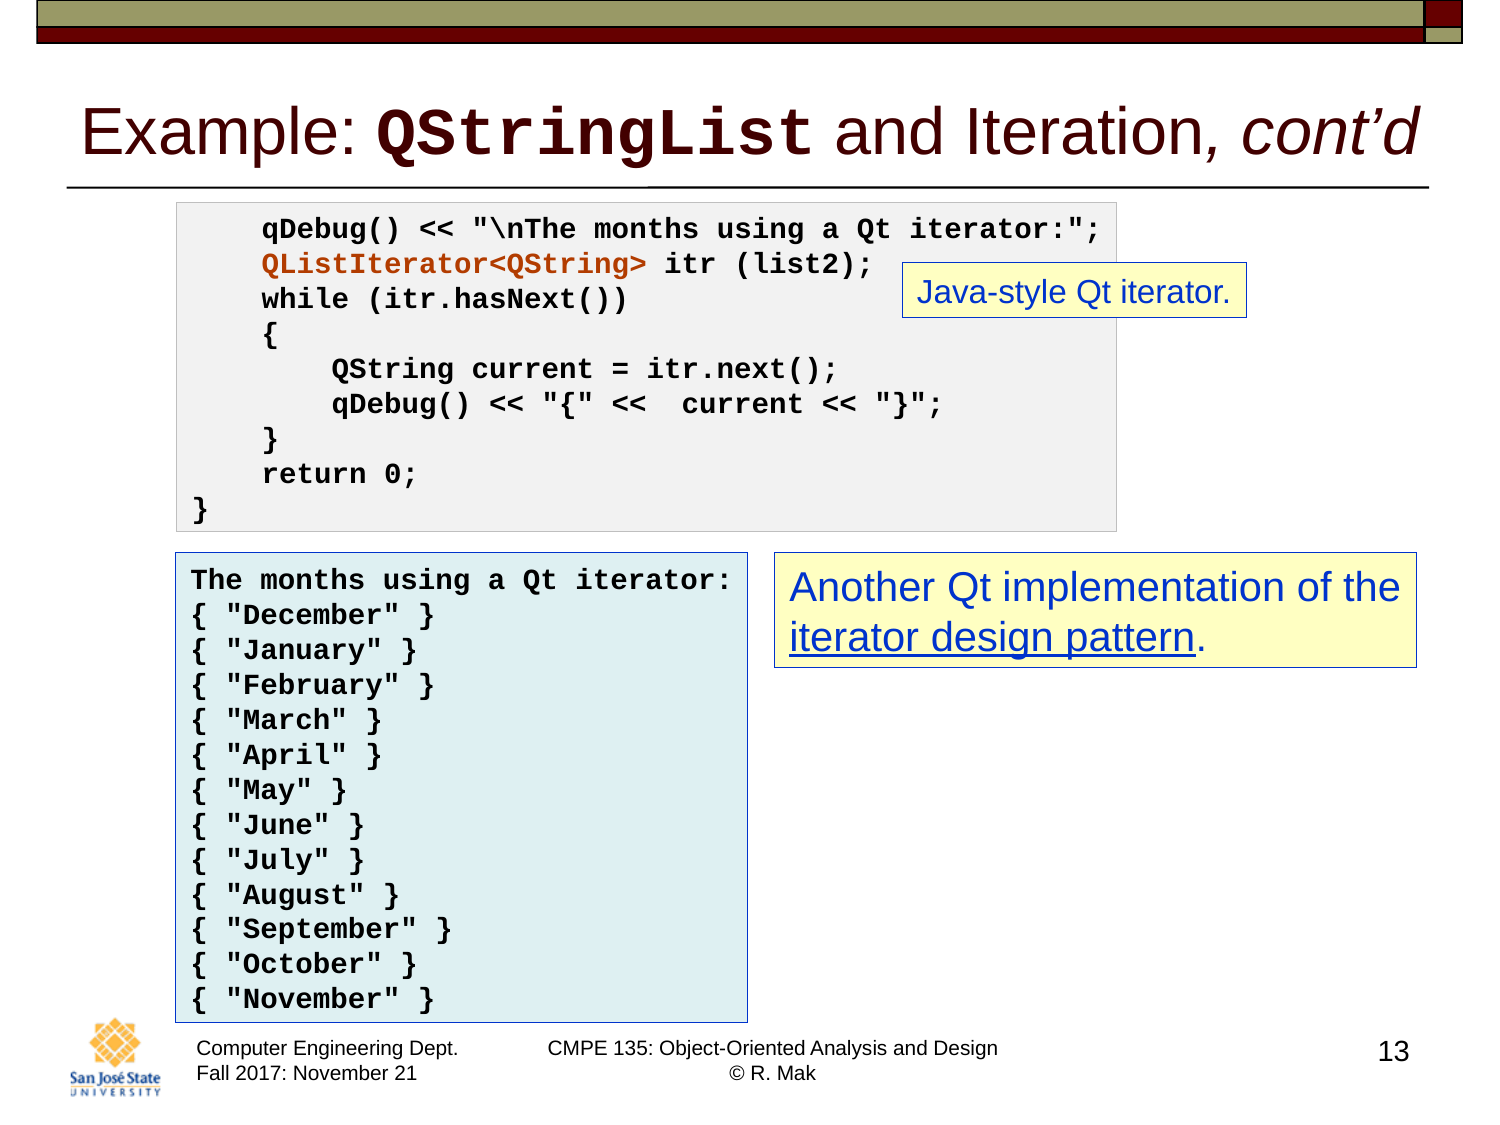

# Example: QStringList and Iteration, cont’d
    qDebug() << "\nThe months using a Qt iterator:";
    QListIterator<QString> itr (list2);
    while (itr.hasNext())
    {
        QString current = itr.next();
        qDebug() << "{" <<  current << "}";
    }
    return 0;
}
Java-style Qt iterator.
The months using a Qt iterator:
{ "December" }
{ "January" }
{ "February" }
{ "March" }
{ "April" }
{ "May" }
{ "June" }
{ "July" }
{ "August" }
{ "September" }
{ "October" }
{ "November" }
Another Qt implementation of the
iterator design pattern.
13